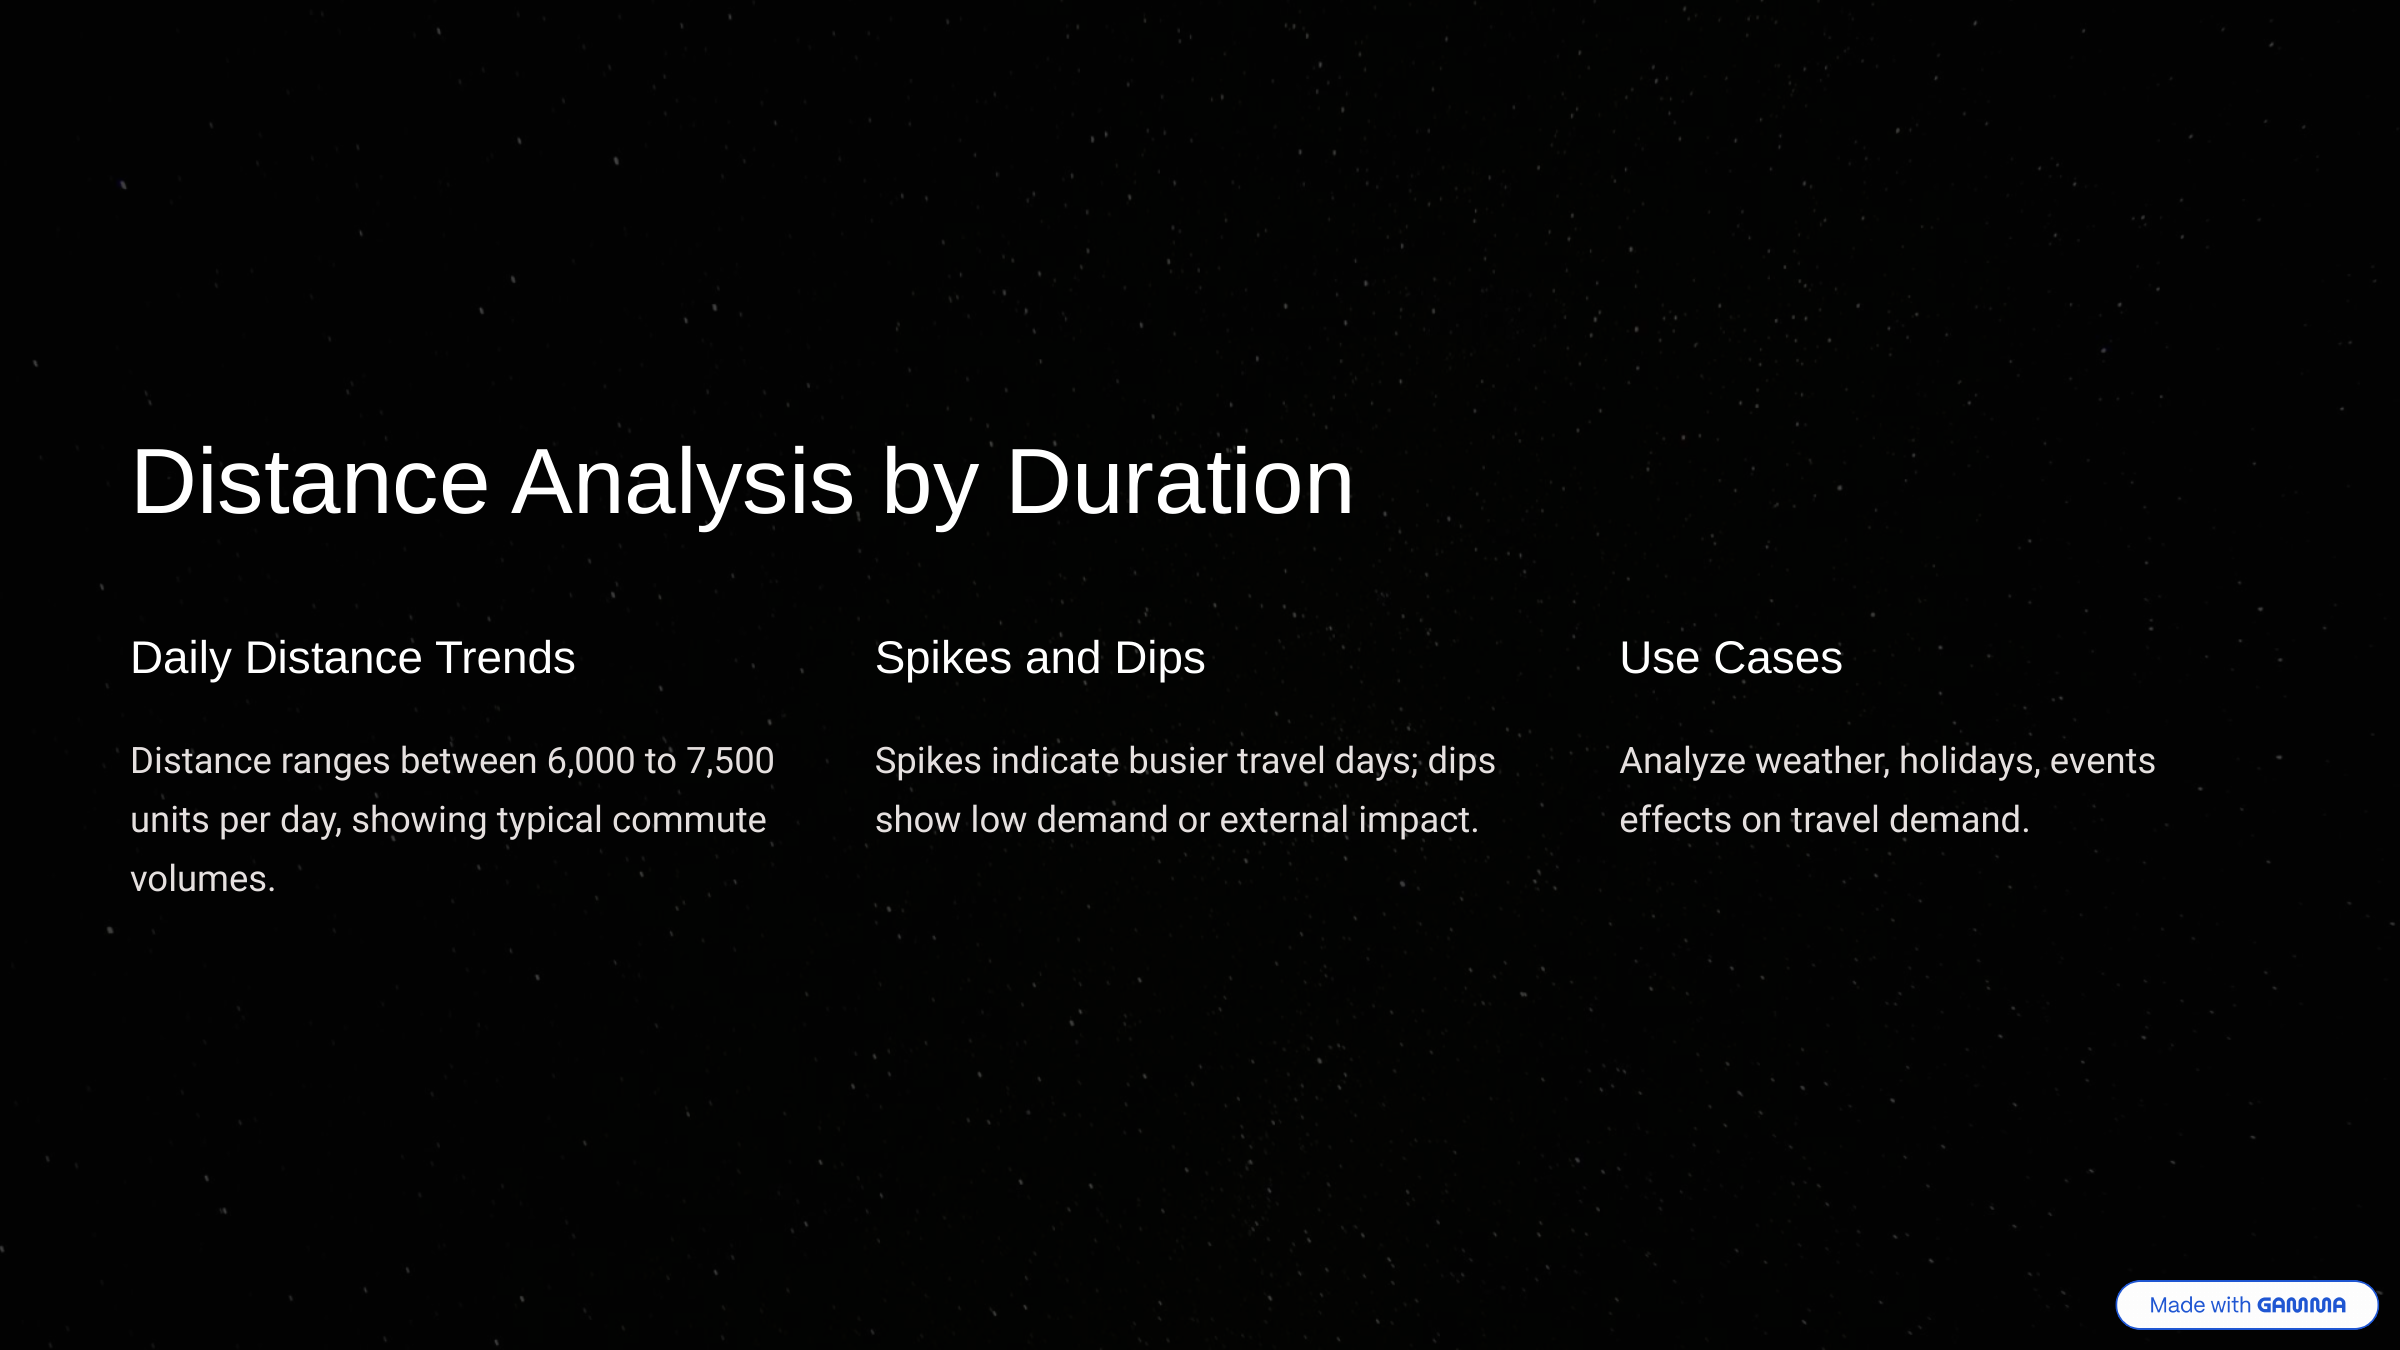

Distance Analysis by Duration
Daily Distance Trends
Spikes and Dips
Use Cases
Distance ranges between 6,000 to 7,500 units per day, showing typical commute volumes.
Spikes indicate busier travel days; dips show low demand or external impact.
Analyze weather, holidays, events effects on travel demand.